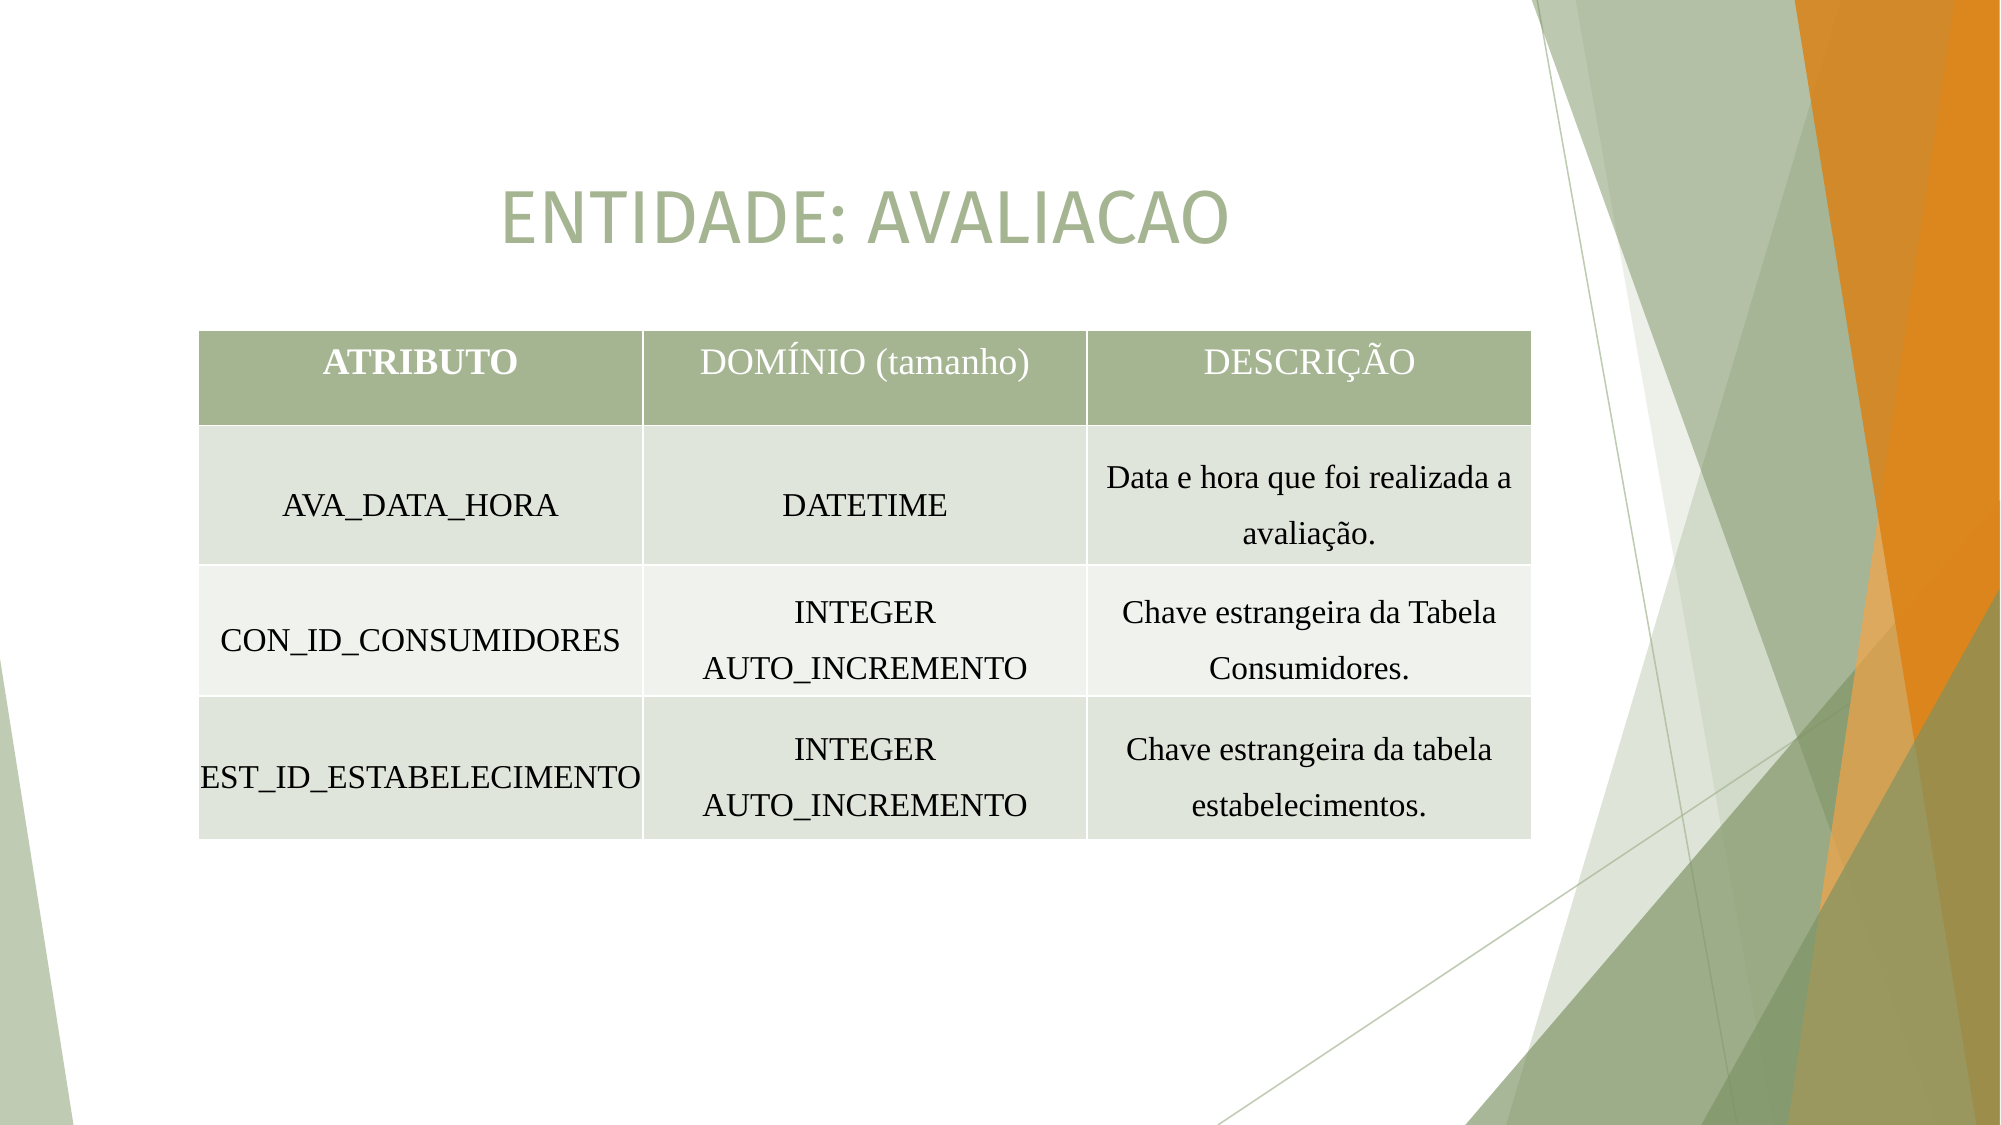

# ENTIDADE: AVALIACAO
| ATRIBUTO | DOMÍNIO (tamanho) | DESCRIÇÃO |
| --- | --- | --- |
| AVA\_DATA\_HORA | DATETIME | Data e hora que foi realizada a avaliação. |
| CON\_ID\_CONSUMIDORES | INTEGER AUTO\_INCREMENTO | Chave estrangeira da Tabela Consumidores. |
| EST\_ID\_ESTABELECIMENTO | INTEGER AUTO\_INCREMENTO | Chave estrangeira da tabela estabelecimentos. |